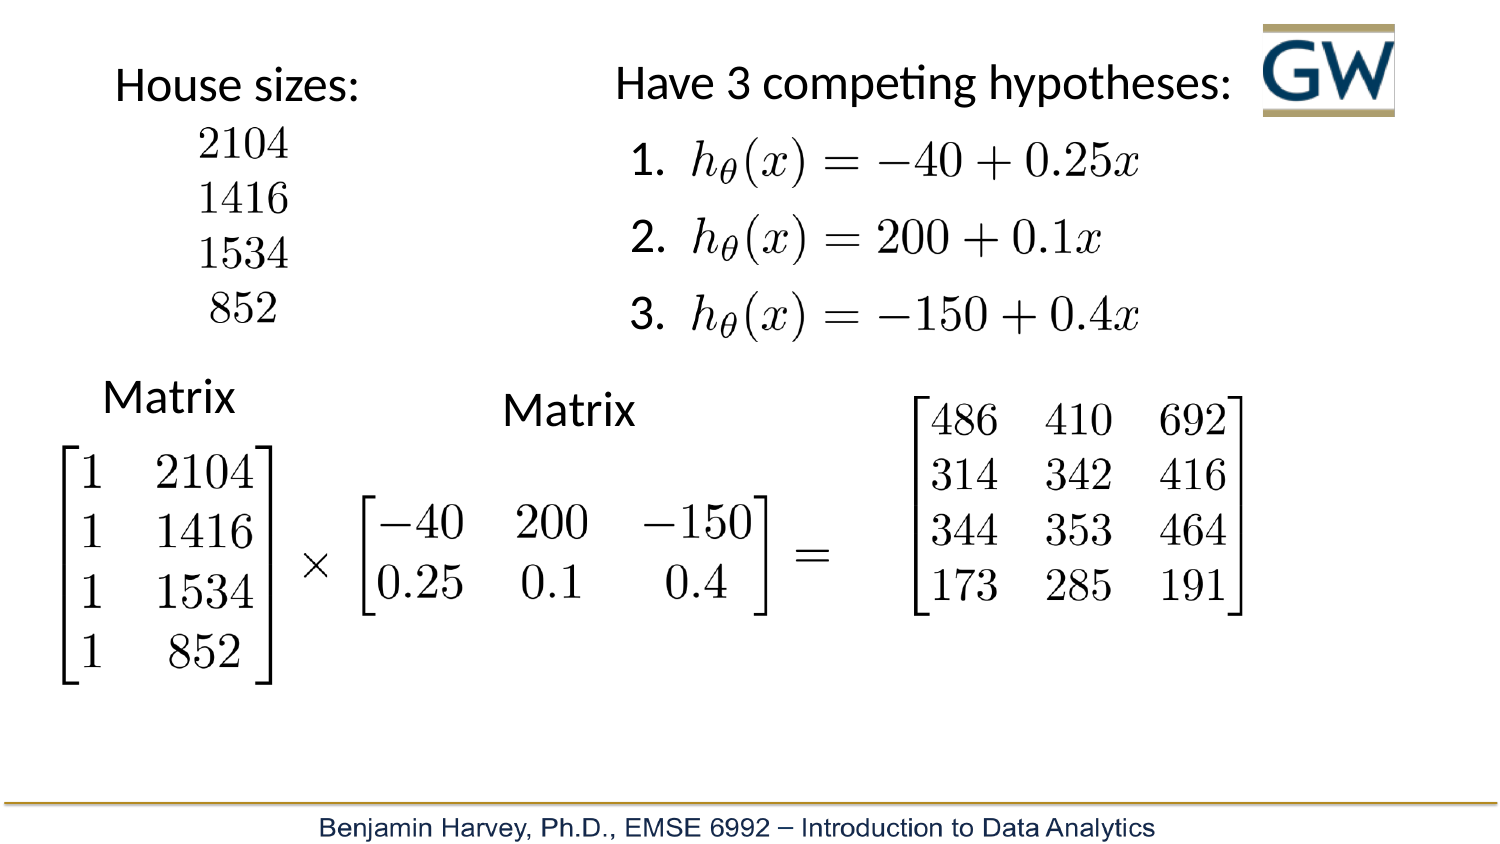

Have 3 competing hypotheses:
1.
2.
3.
#
House sizes:

Matrix
Matrix